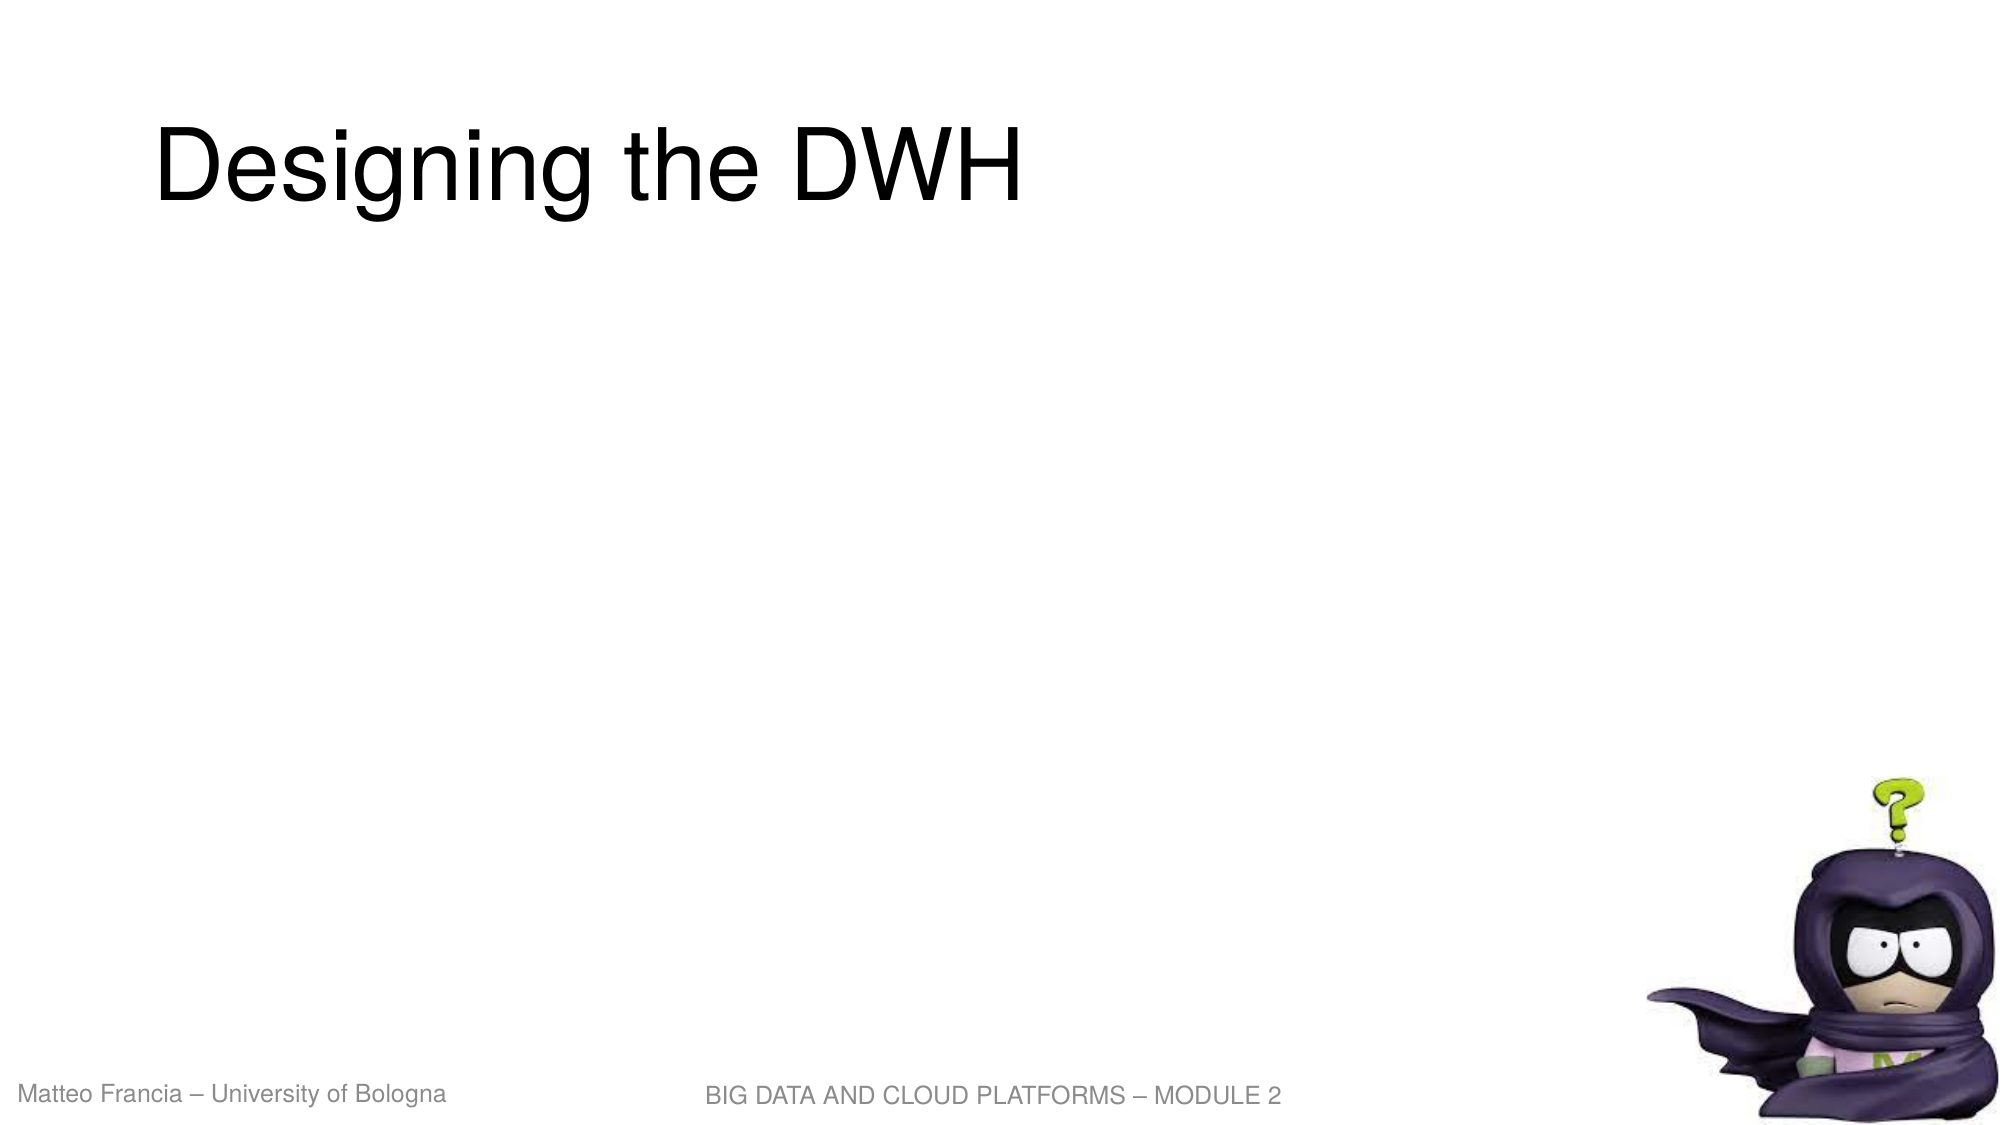

# Designing the DWH

236
Matteo Francia – University of Bologna